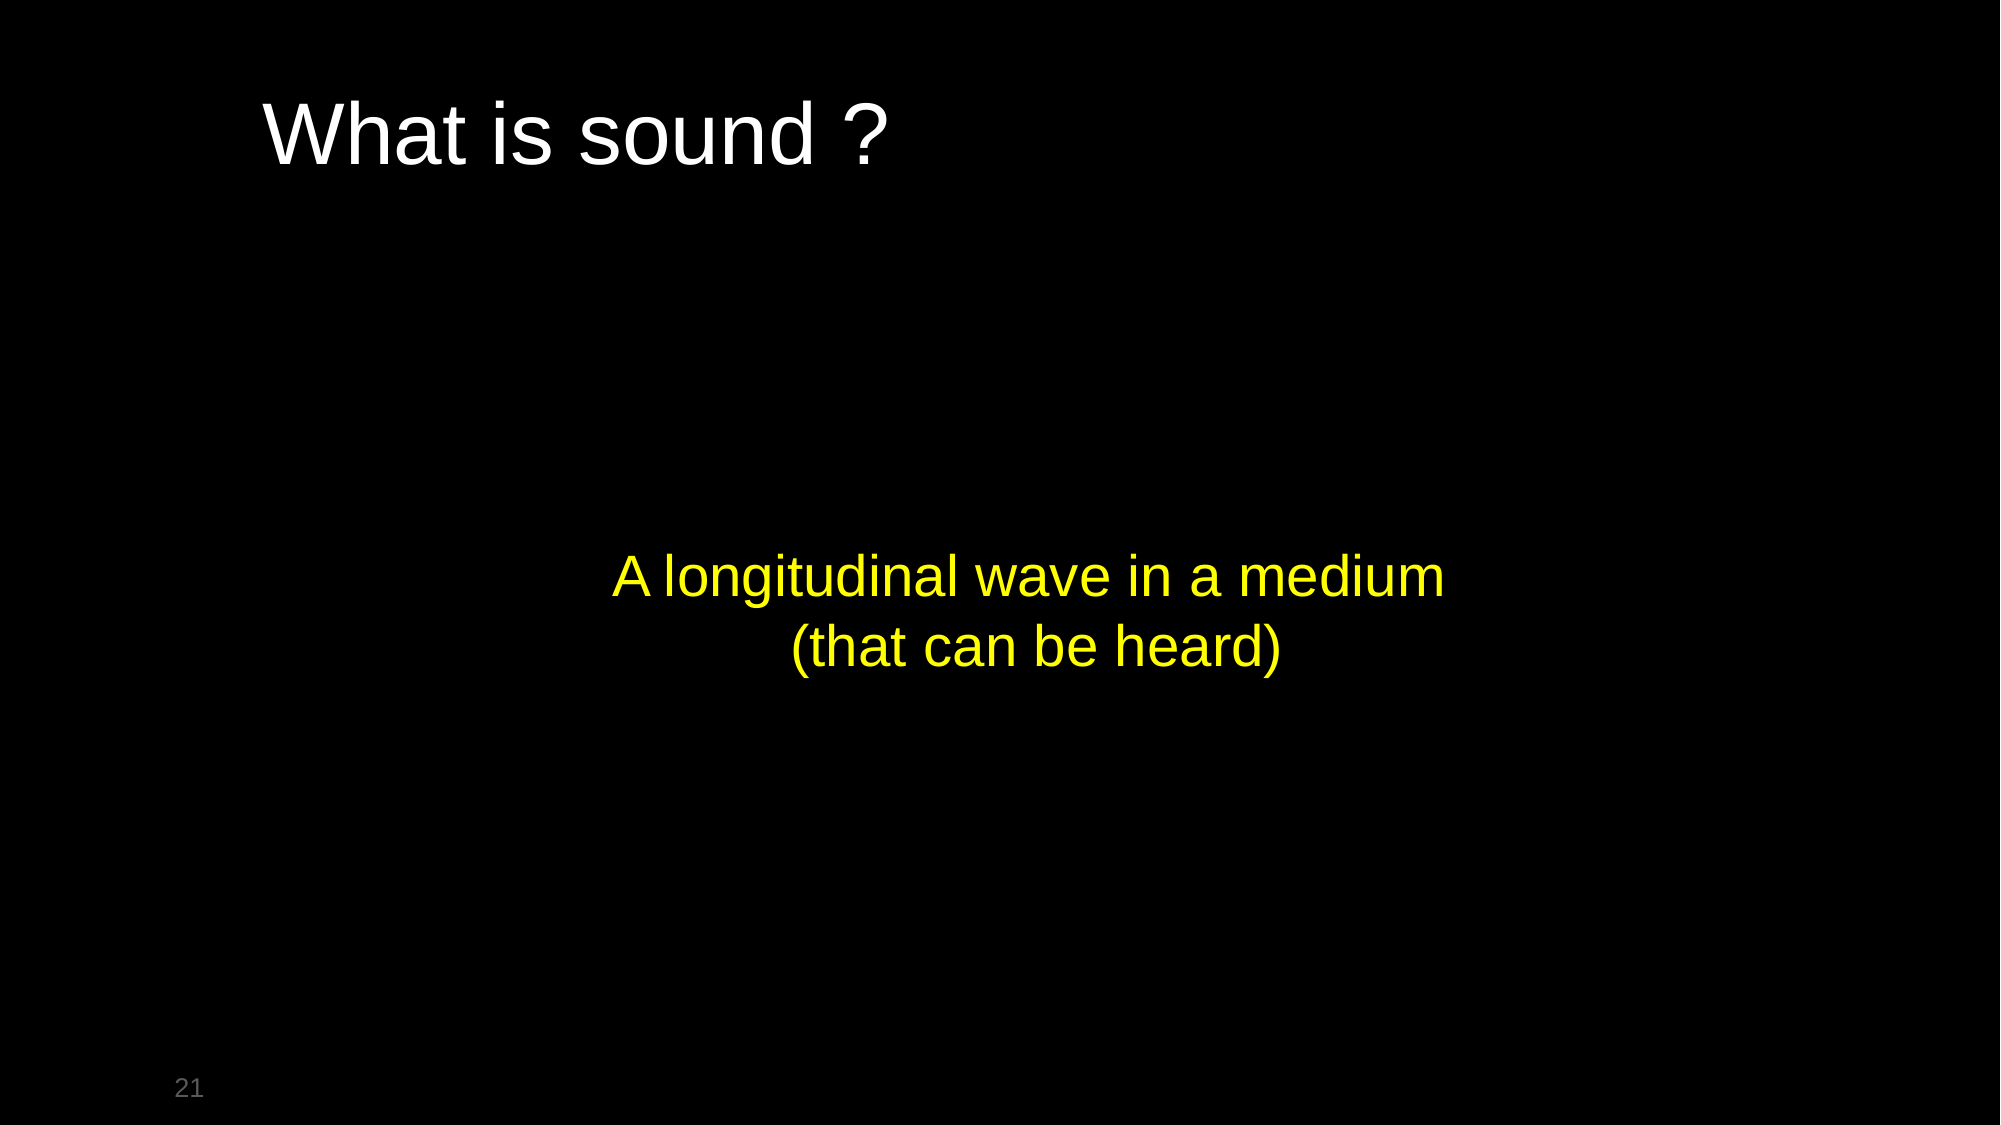

What is sound ?
(...)

A longitudinal wave in a medium
(that can be heard)
21
18. Januar 2023, Bern
Organisationseinheit